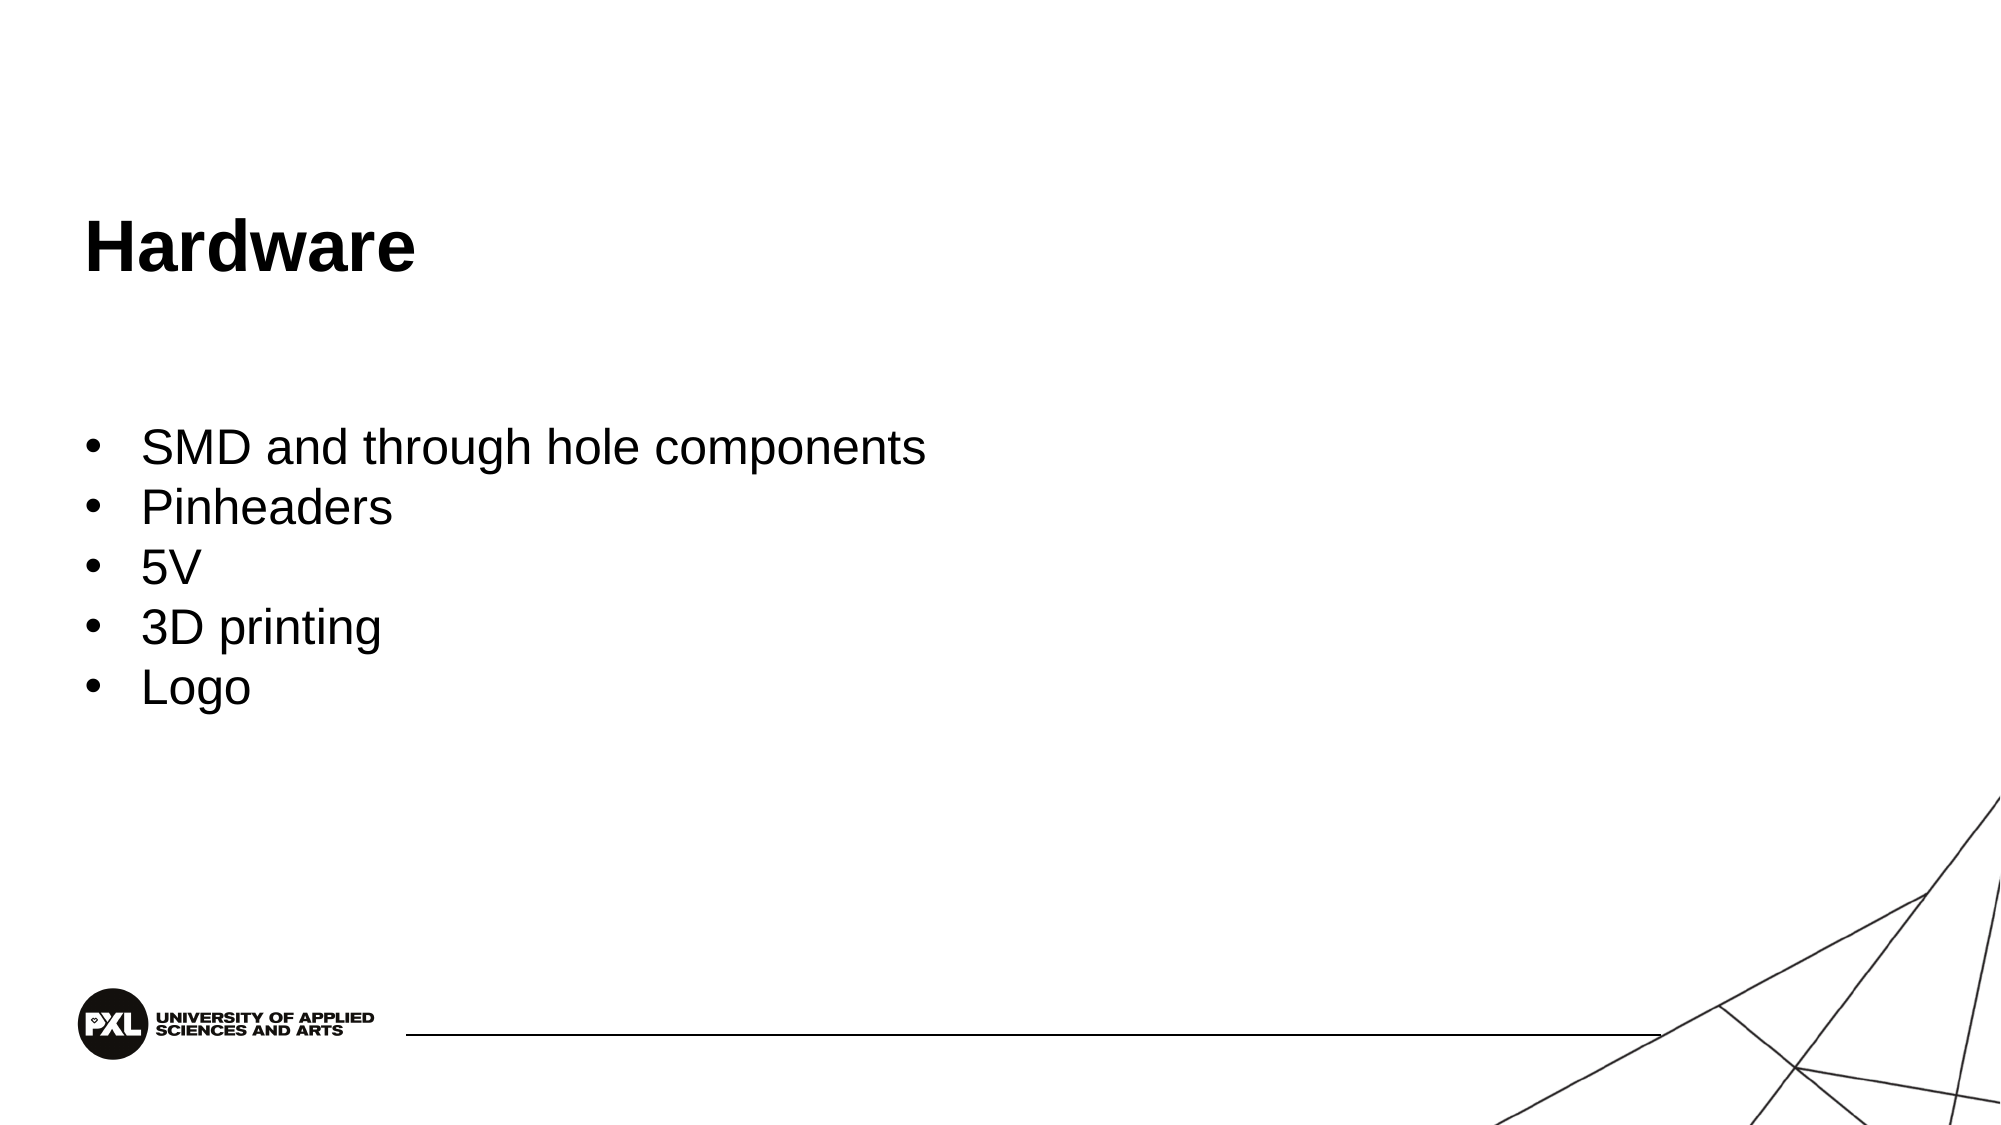

# Hardware
SMD and through hole components
Pinheaders
5V
3D printing
Logo